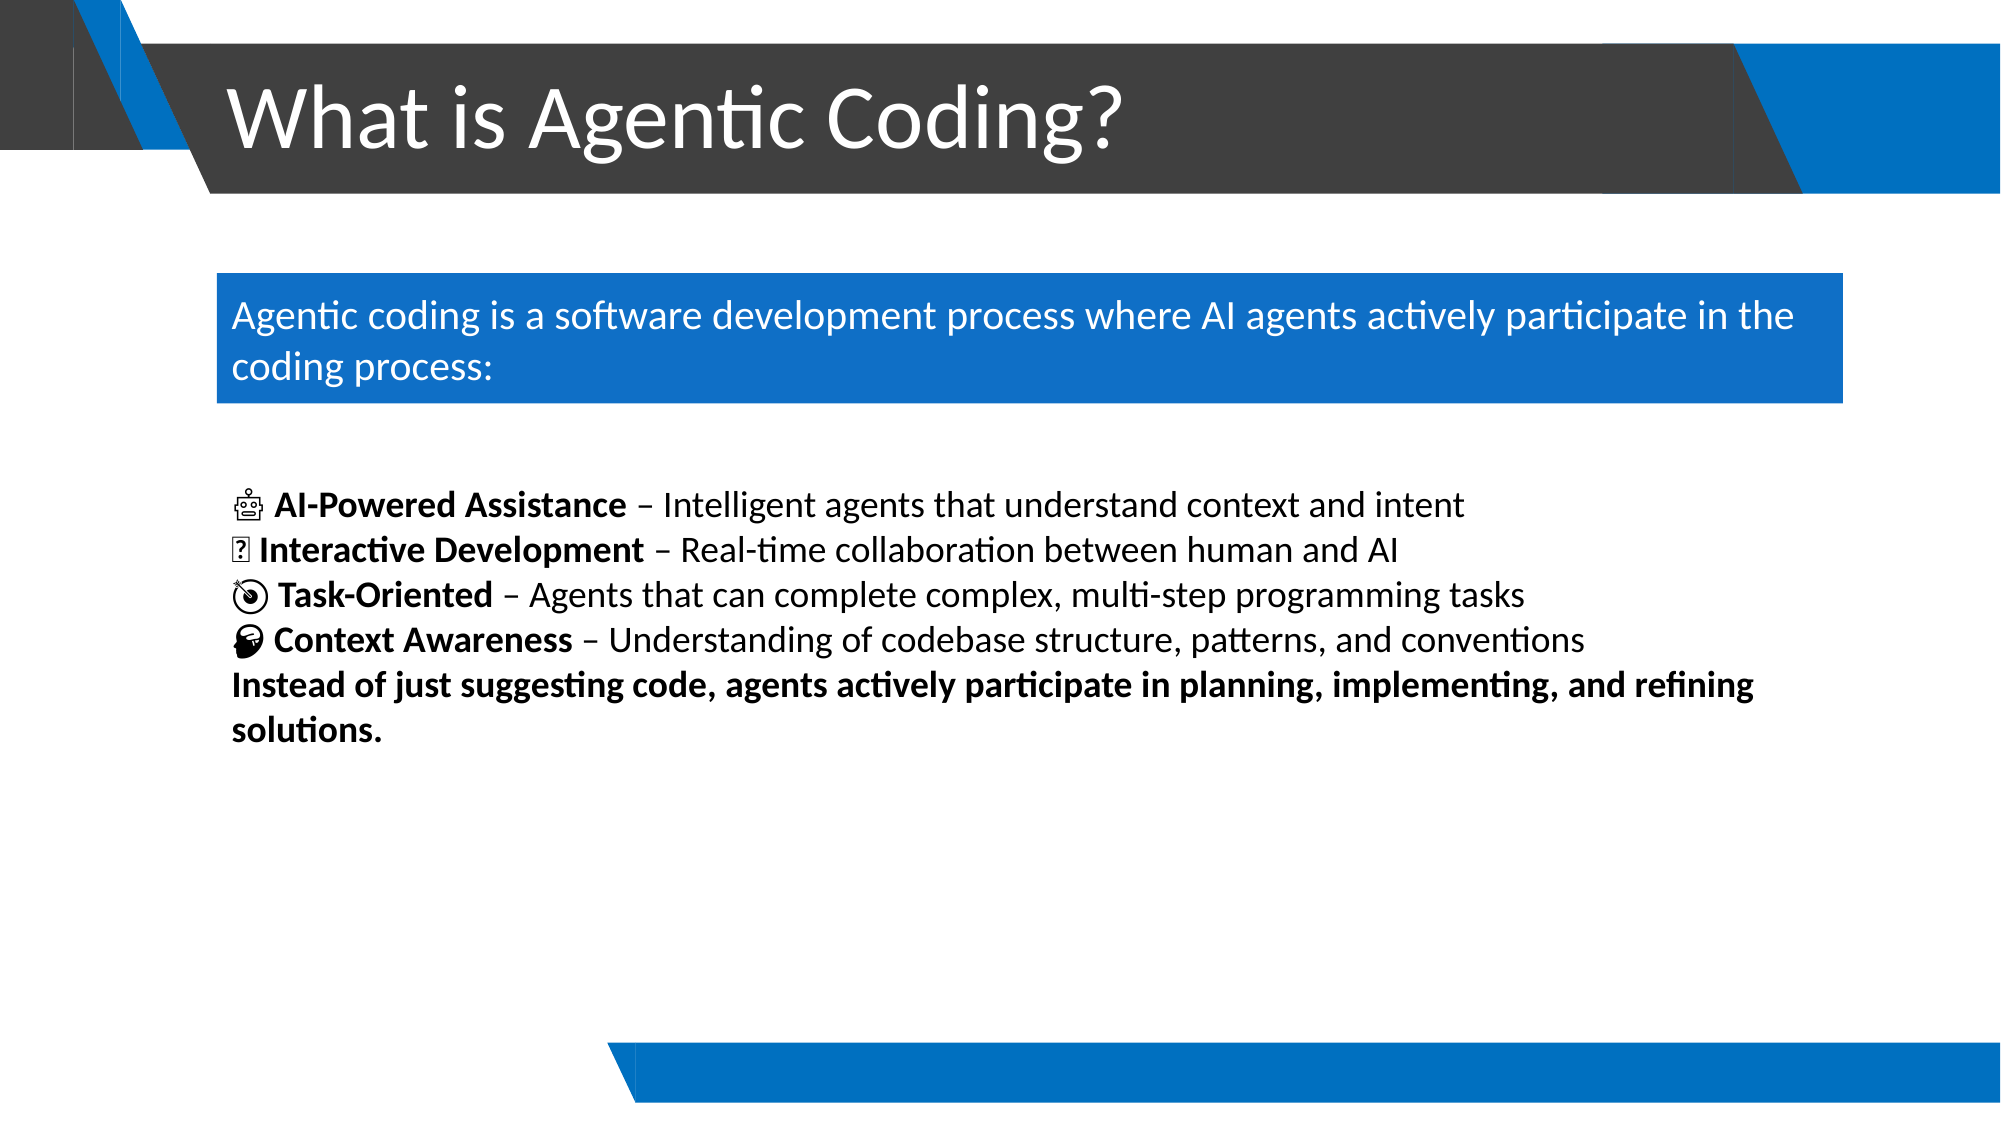

# What is Agentic Coding?
Agentic coding is a software development process where AI agents actively participate in the coding process:
🤖 AI-Powered Assistance – Intelligent agents that understand context and intent
🧩 Interactive Development – Real-time collaboration between human and AI
🎯 Task-Oriented – Agents that can complete complex, multi-step programming tasks
🧠 Context Awareness – Understanding of codebase structure, patterns, and conventions
Instead of just suggesting code, agents actively participate in planning, implementing, and refining solutions.